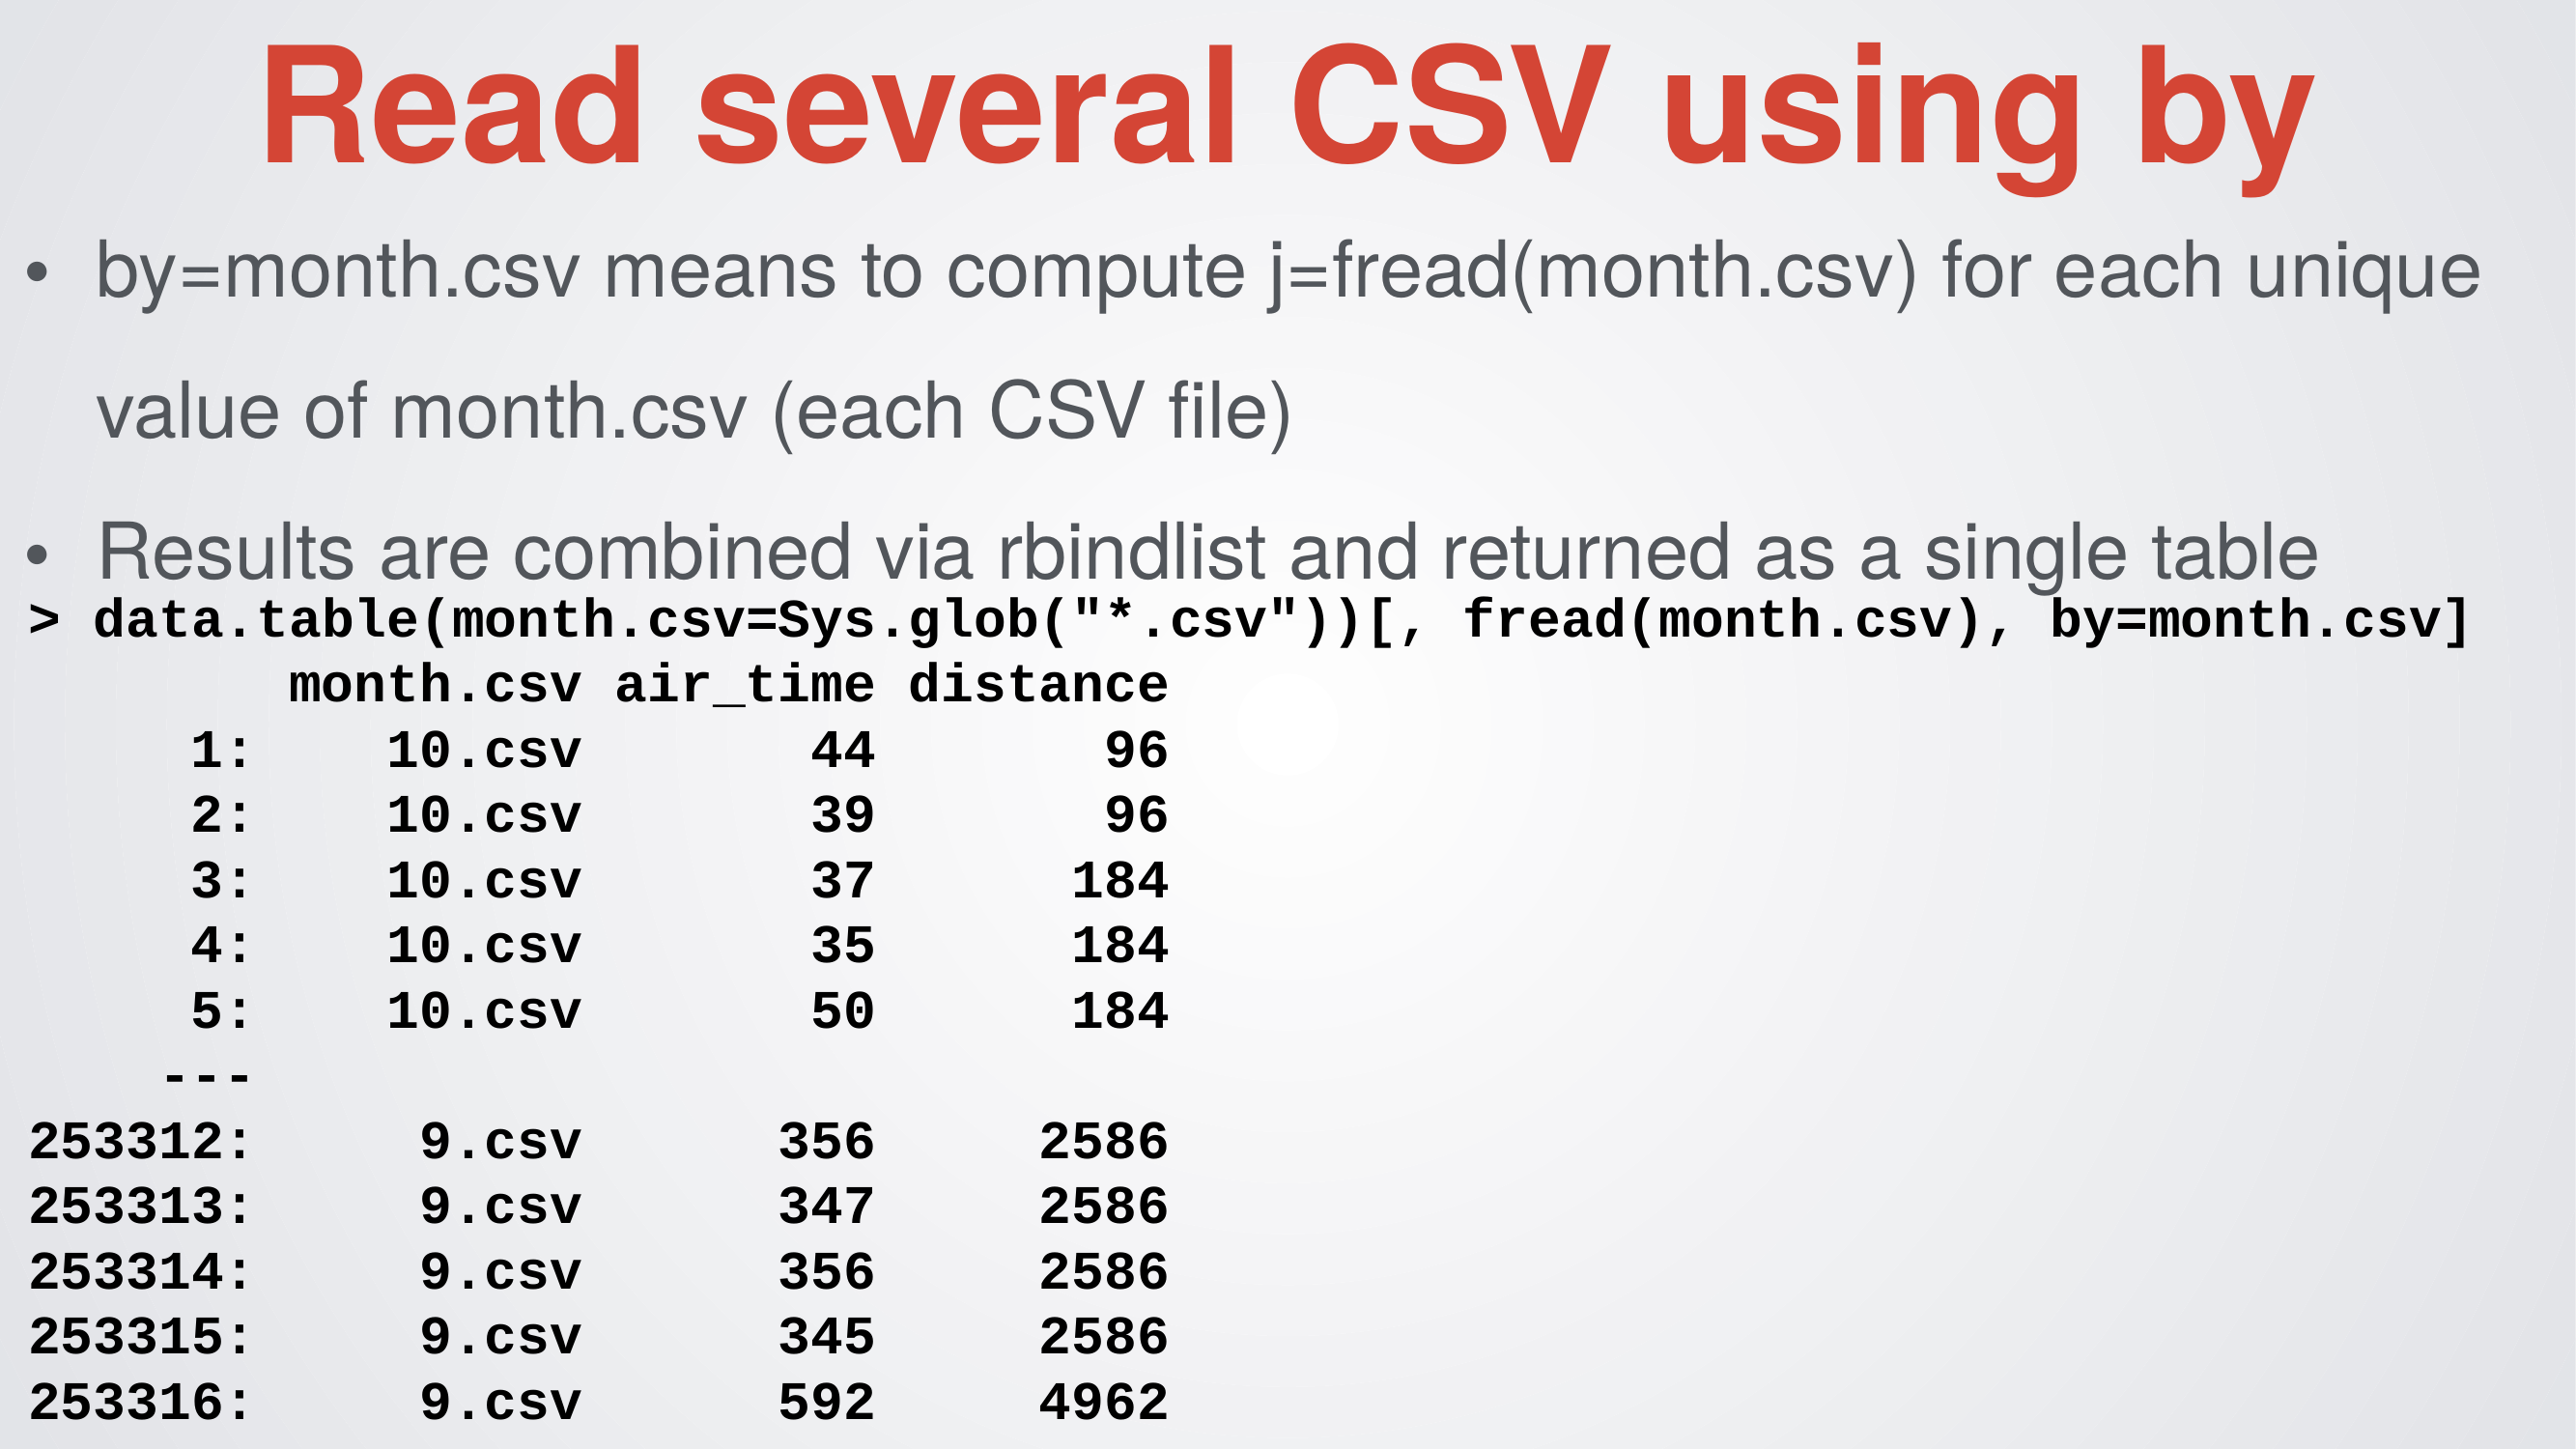

Read several CSV using by
by=month.csv means to compute j=fread(month.csv) for each unique value of month.csv (each CSV file)
Results are combined via rbindlist and returned as a single table
> data.table(month.csv=Sys.glob("*.csv"))[, fread(month.csv), by=month.csv]
        month.csv air_time distance
     1:    10.csv       44       96
     2:    10.csv       39       96
     3:    10.csv       37      184
     4:    10.csv       35      184
     5:    10.csv       50      184
    ---
253312:     9.csv      356     2586
253313:     9.csv      347     2586
253314:     9.csv      356     2586
253315:     9.csv      345     2586
253316:     9.csv      592     4962